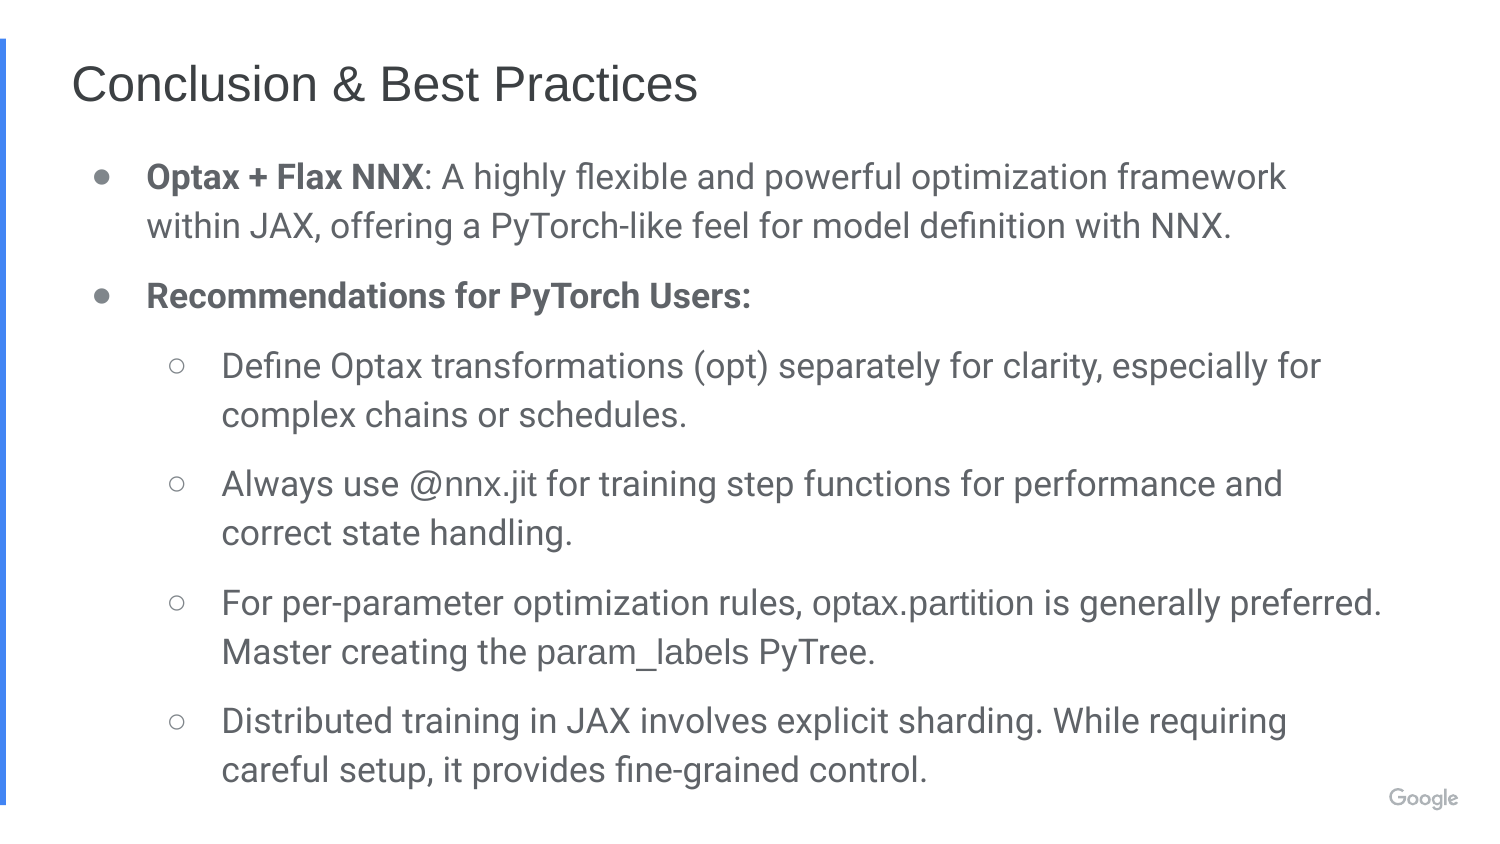

# Conclusion & Best Practices
Optax + Flax NNX: A highly flexible and powerful optimization framework within JAX, offering a PyTorch-like feel for model definition with NNX.
Recommendations for PyTorch Users:
Define Optax transformations (opt) separately for clarity, especially for complex chains or schedules.
Always use @nnx.jit for training step functions for performance and correct state handling.
For per-parameter optimization rules, optax.partition is generally preferred. Master creating the param_labels PyTree.
Distributed training in JAX involves explicit sharding. While requiring careful setup, it provides fine-grained control.